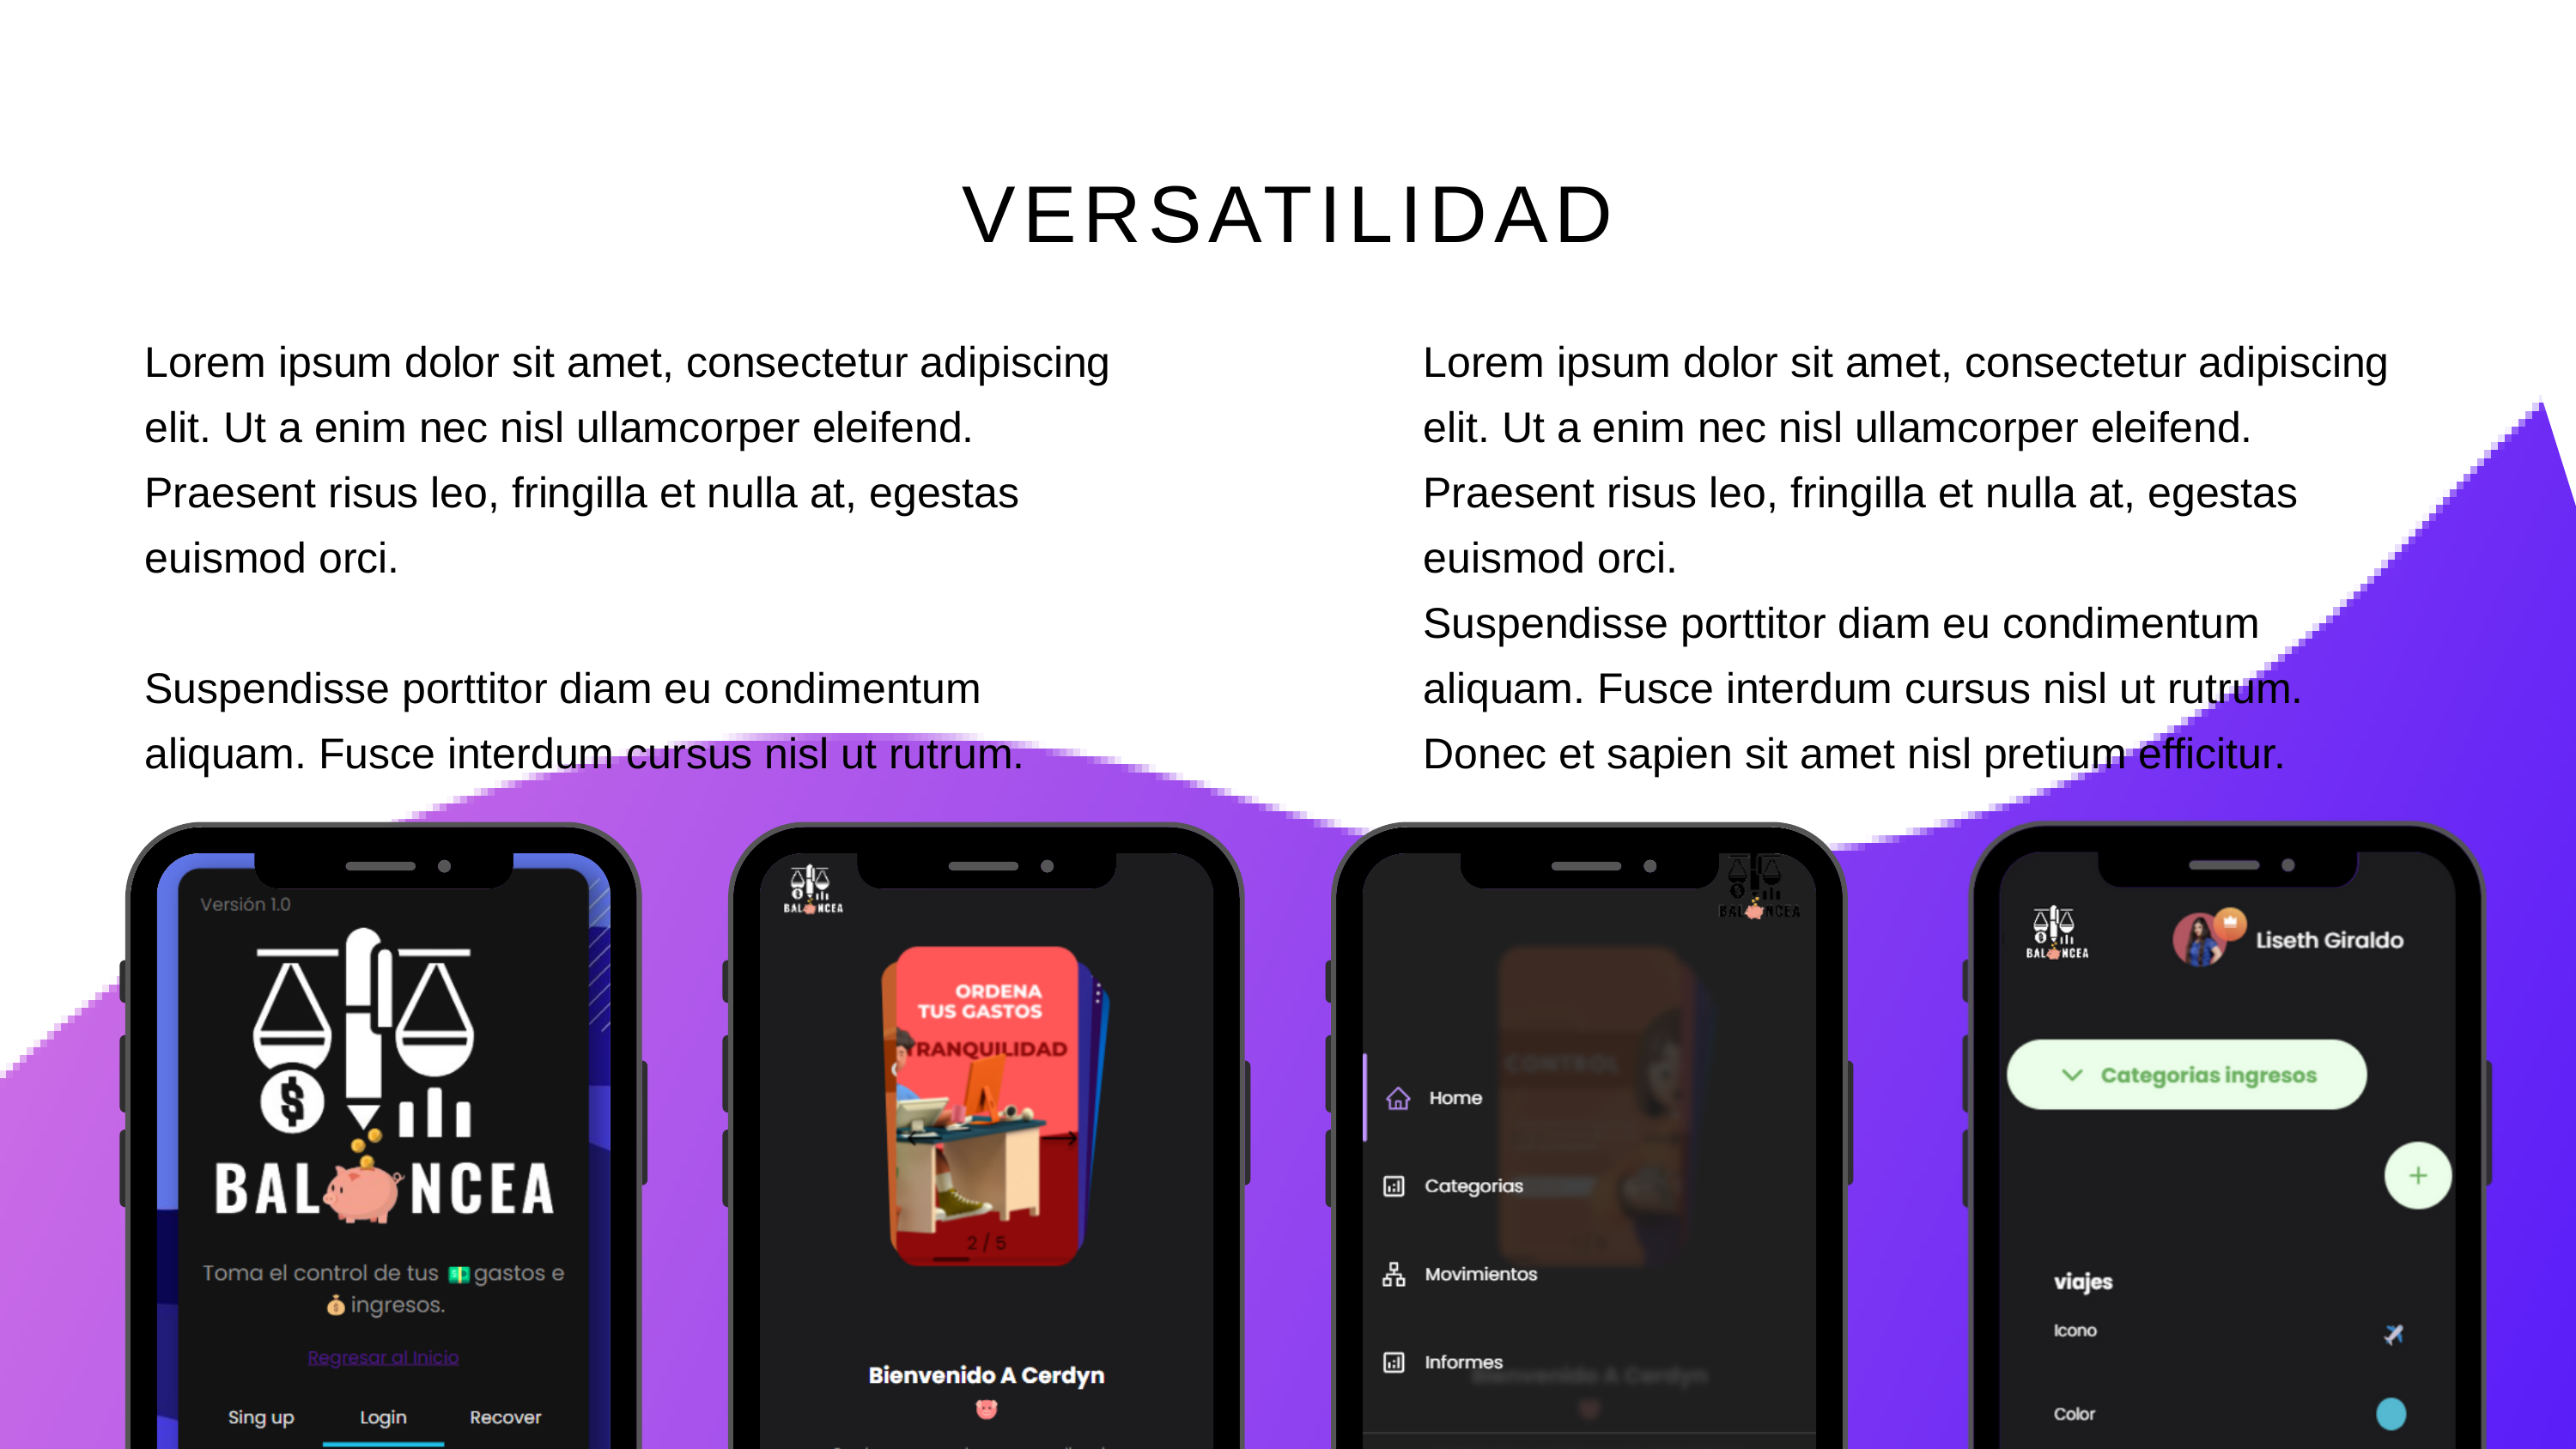

VERSATILIDAD
Lorem ipsum dolor sit amet, consectetur adipiscing elit. Ut a enim nec nisl ullamcorper eleifend. Praesent risus leo, fringilla et nulla at, egestas euismod orci.

Suspendisse porttitor diam eu condimentum aliquam. Fusce interdum cursus nisl ut rutrum.
Lorem ipsum dolor sit amet, consectetur adipiscing elit. Ut a enim nec nisl ullamcorper eleifend. Praesent risus leo, fringilla et nulla at, egestas euismod orci.
Suspendisse porttitor diam eu condimentum aliquam. Fusce interdum cursus nisl ut rutrum. Donec et sapien sit amet nisl pretium efficitur.